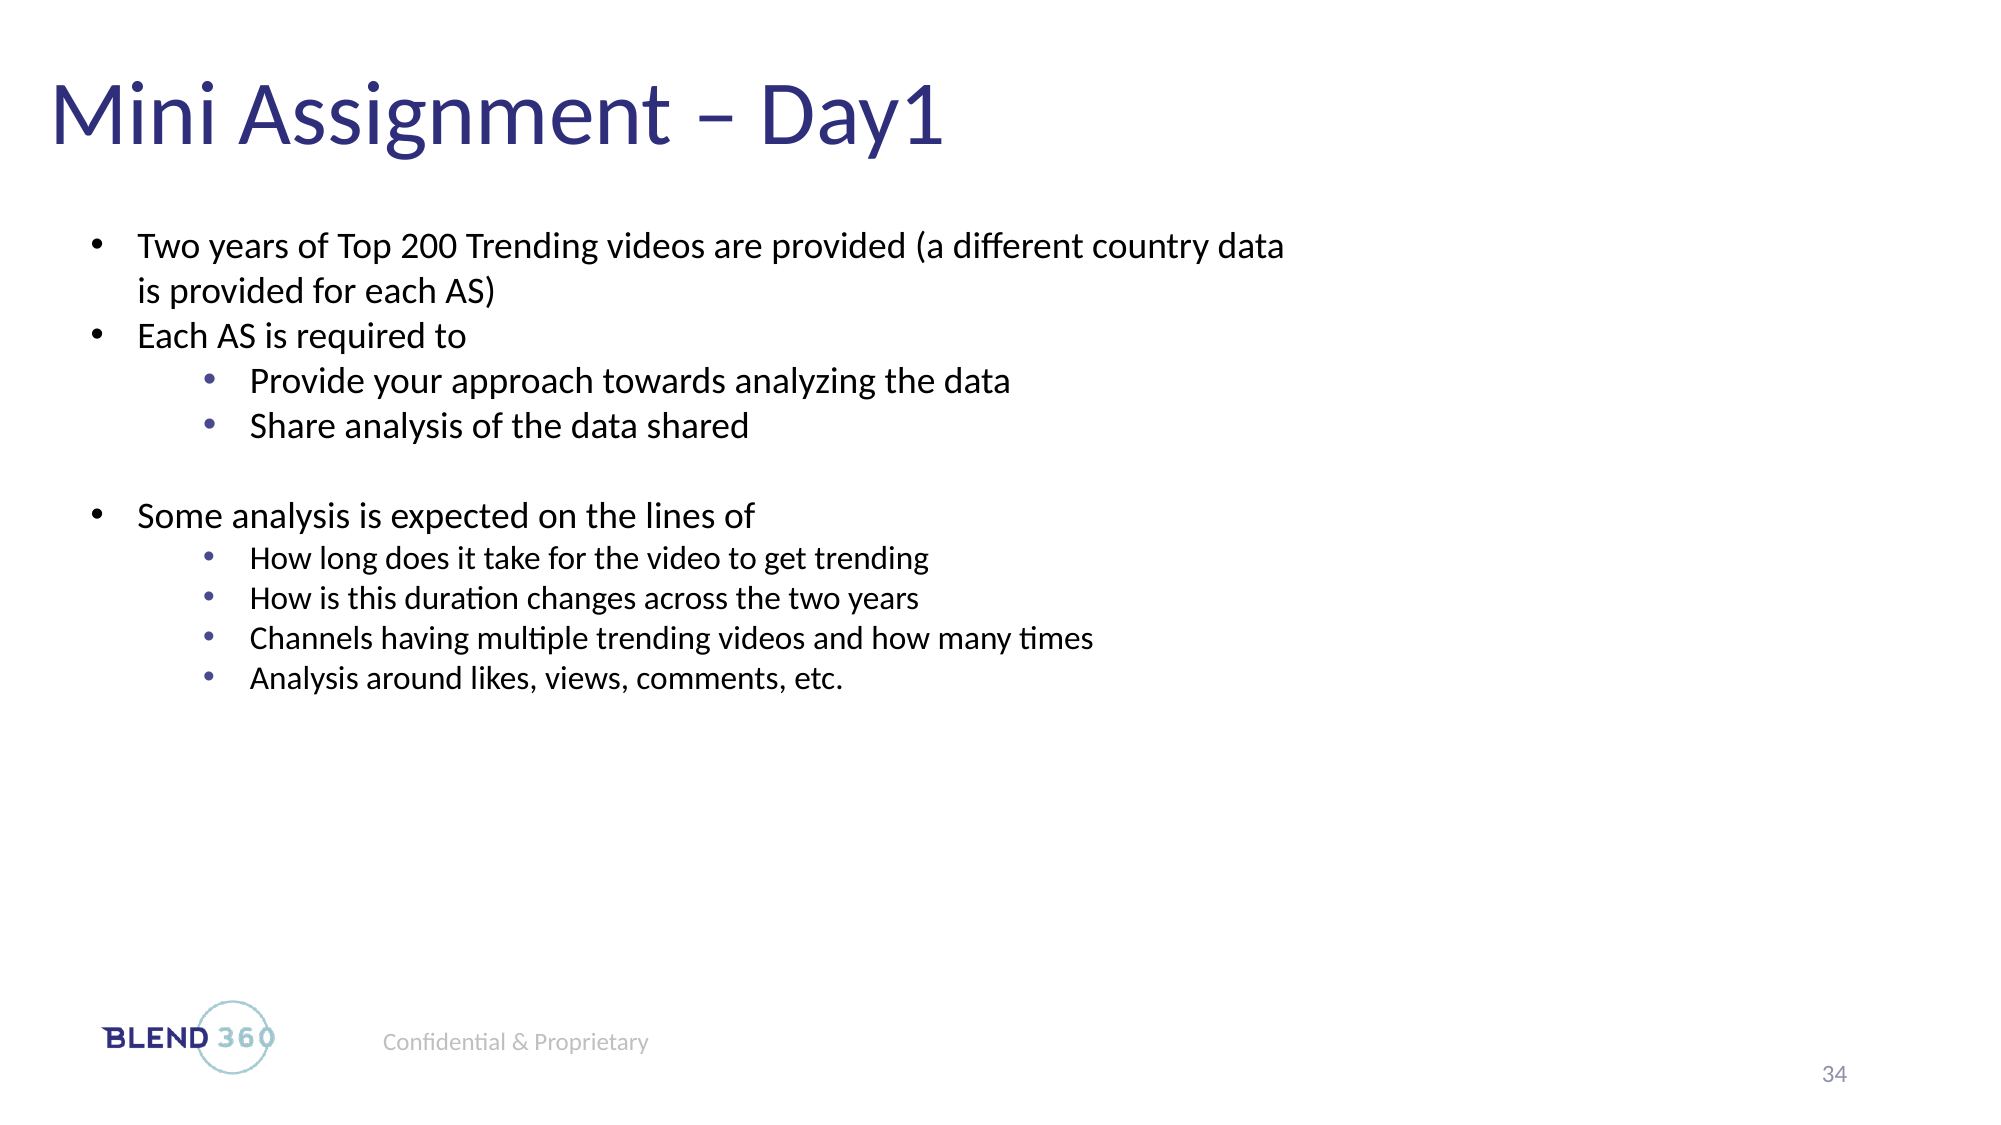

Mini Assignment – Day1
Two years of Top 200 Trending videos are provided (a different country data is provided for each AS)
Each AS is required to
Provide your approach towards analyzing the data
Share analysis of the data shared

Some analysis is expected on the lines of
How long does it take for the video to get trending
How is this duration changes across the two years
Channels having multiple trending videos and how many times
Analysis around likes, views, comments, etc.

34